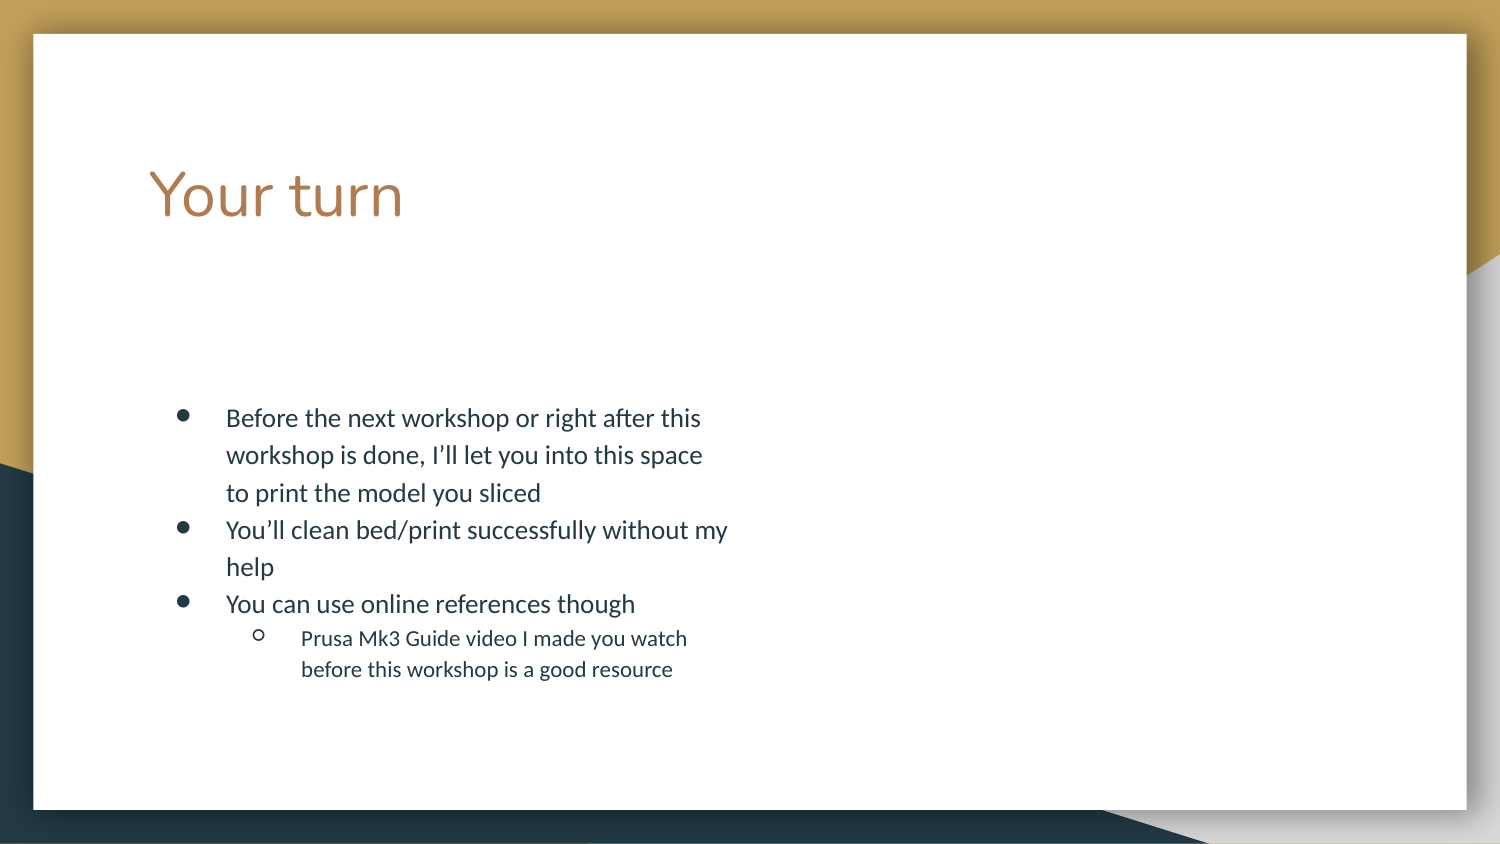

# Your turn
Before the next workshop or right after this workshop is done, I’ll let you into this space to print the model you sliced
You’ll clean bed/print successfully without my help
You can use online references though
Prusa Mk3 Guide video I made you watch before this workshop is a good resource